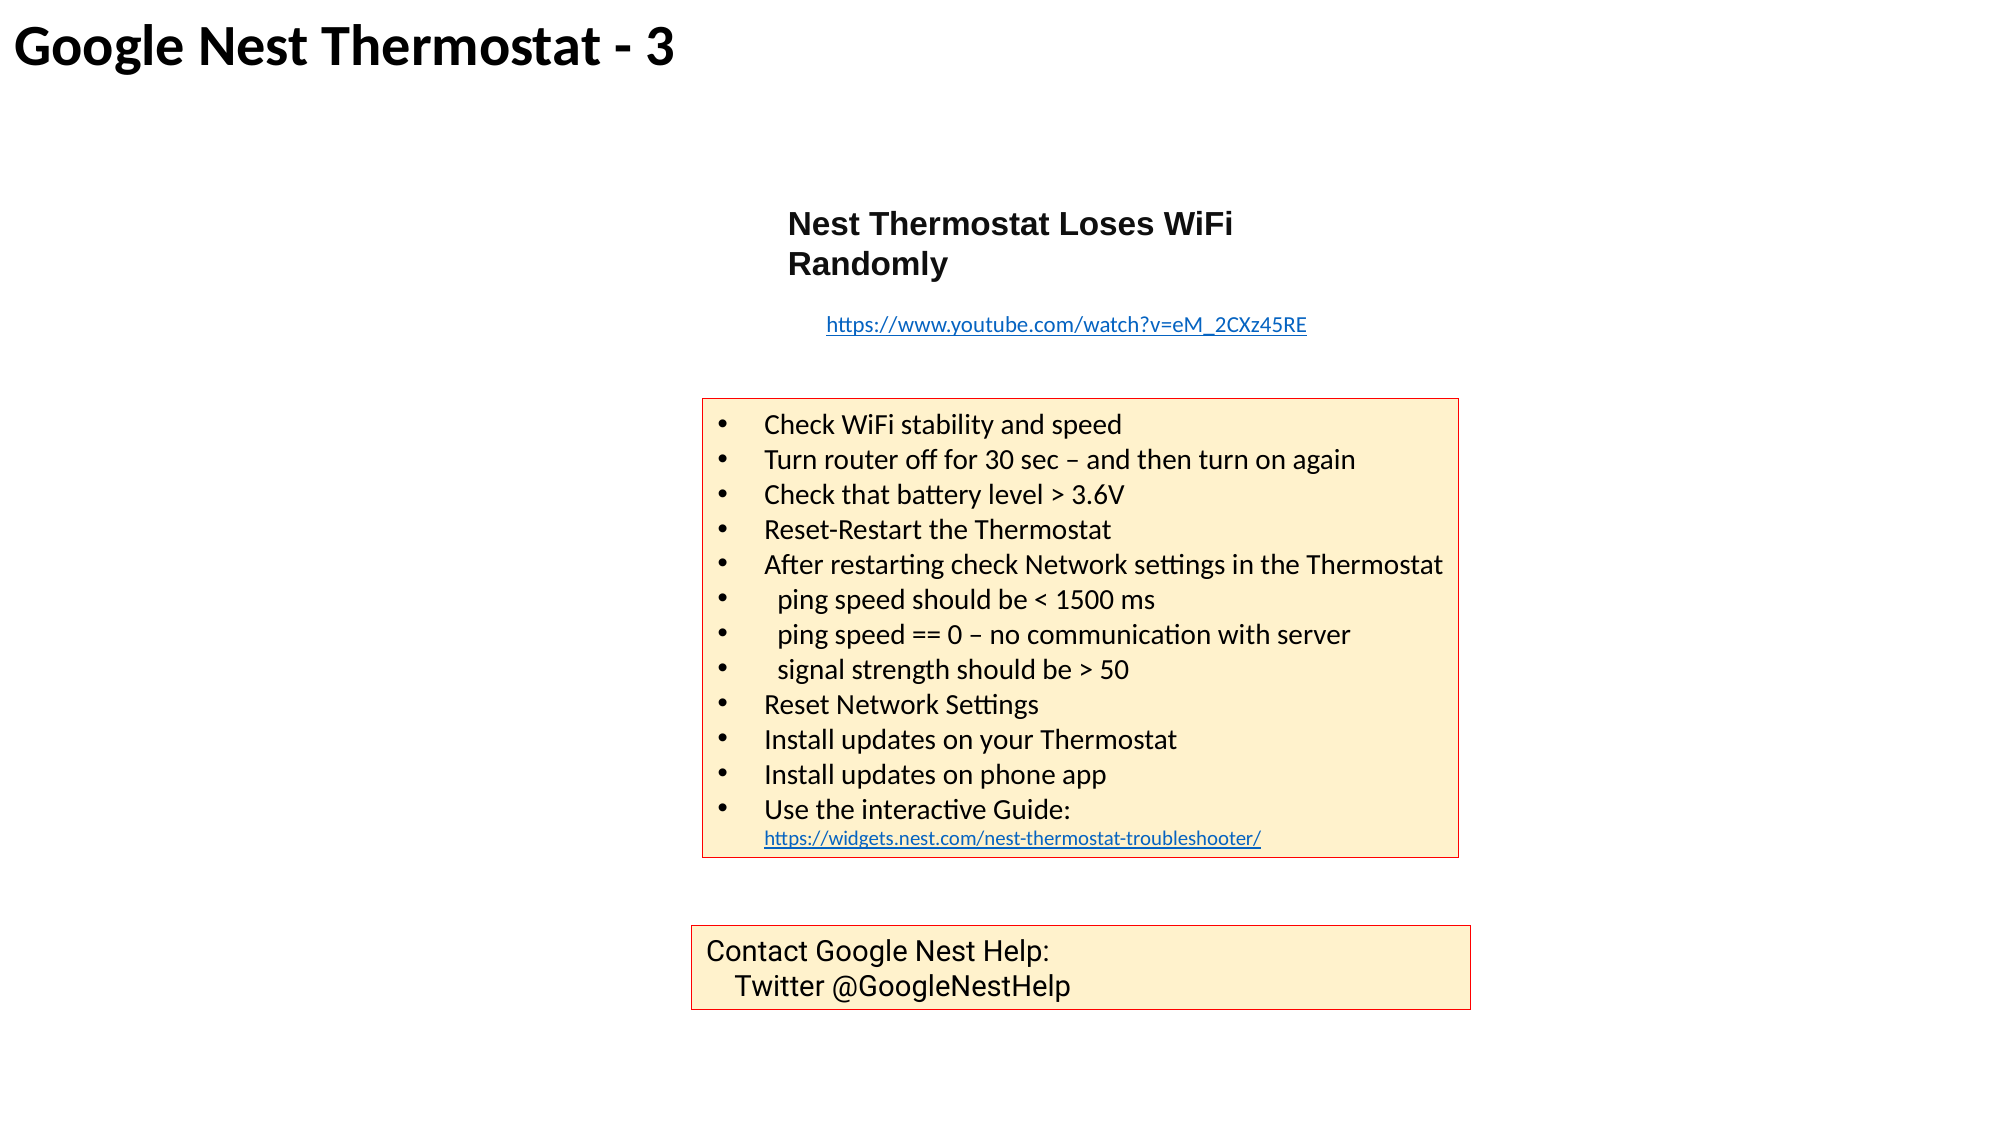

Google Nest Thermostat - 3
Nest Thermostat Loses WiFi Randomly
https://www.youtube.com/watch?v=eM_2CXz45RE
Check WiFi stability and speed
Turn router off for 30 sec – and then turn on again
Check that battery level > 3.6V
Reset-Restart the Thermostat
After restarting check Network settings in the Thermostat
  ping speed should be < 1500 ms
  ping speed == 0 – no communication with server
  signal strength should be > 50
Reset Network Settings
Install updates on your Thermostat
Install updates on phone app
Use the interactive Guide:
https://widgets.nest.com/nest-thermostat-troubleshooter/
Contact Google Nest Help:
    Twitter @GoogleNestHelp